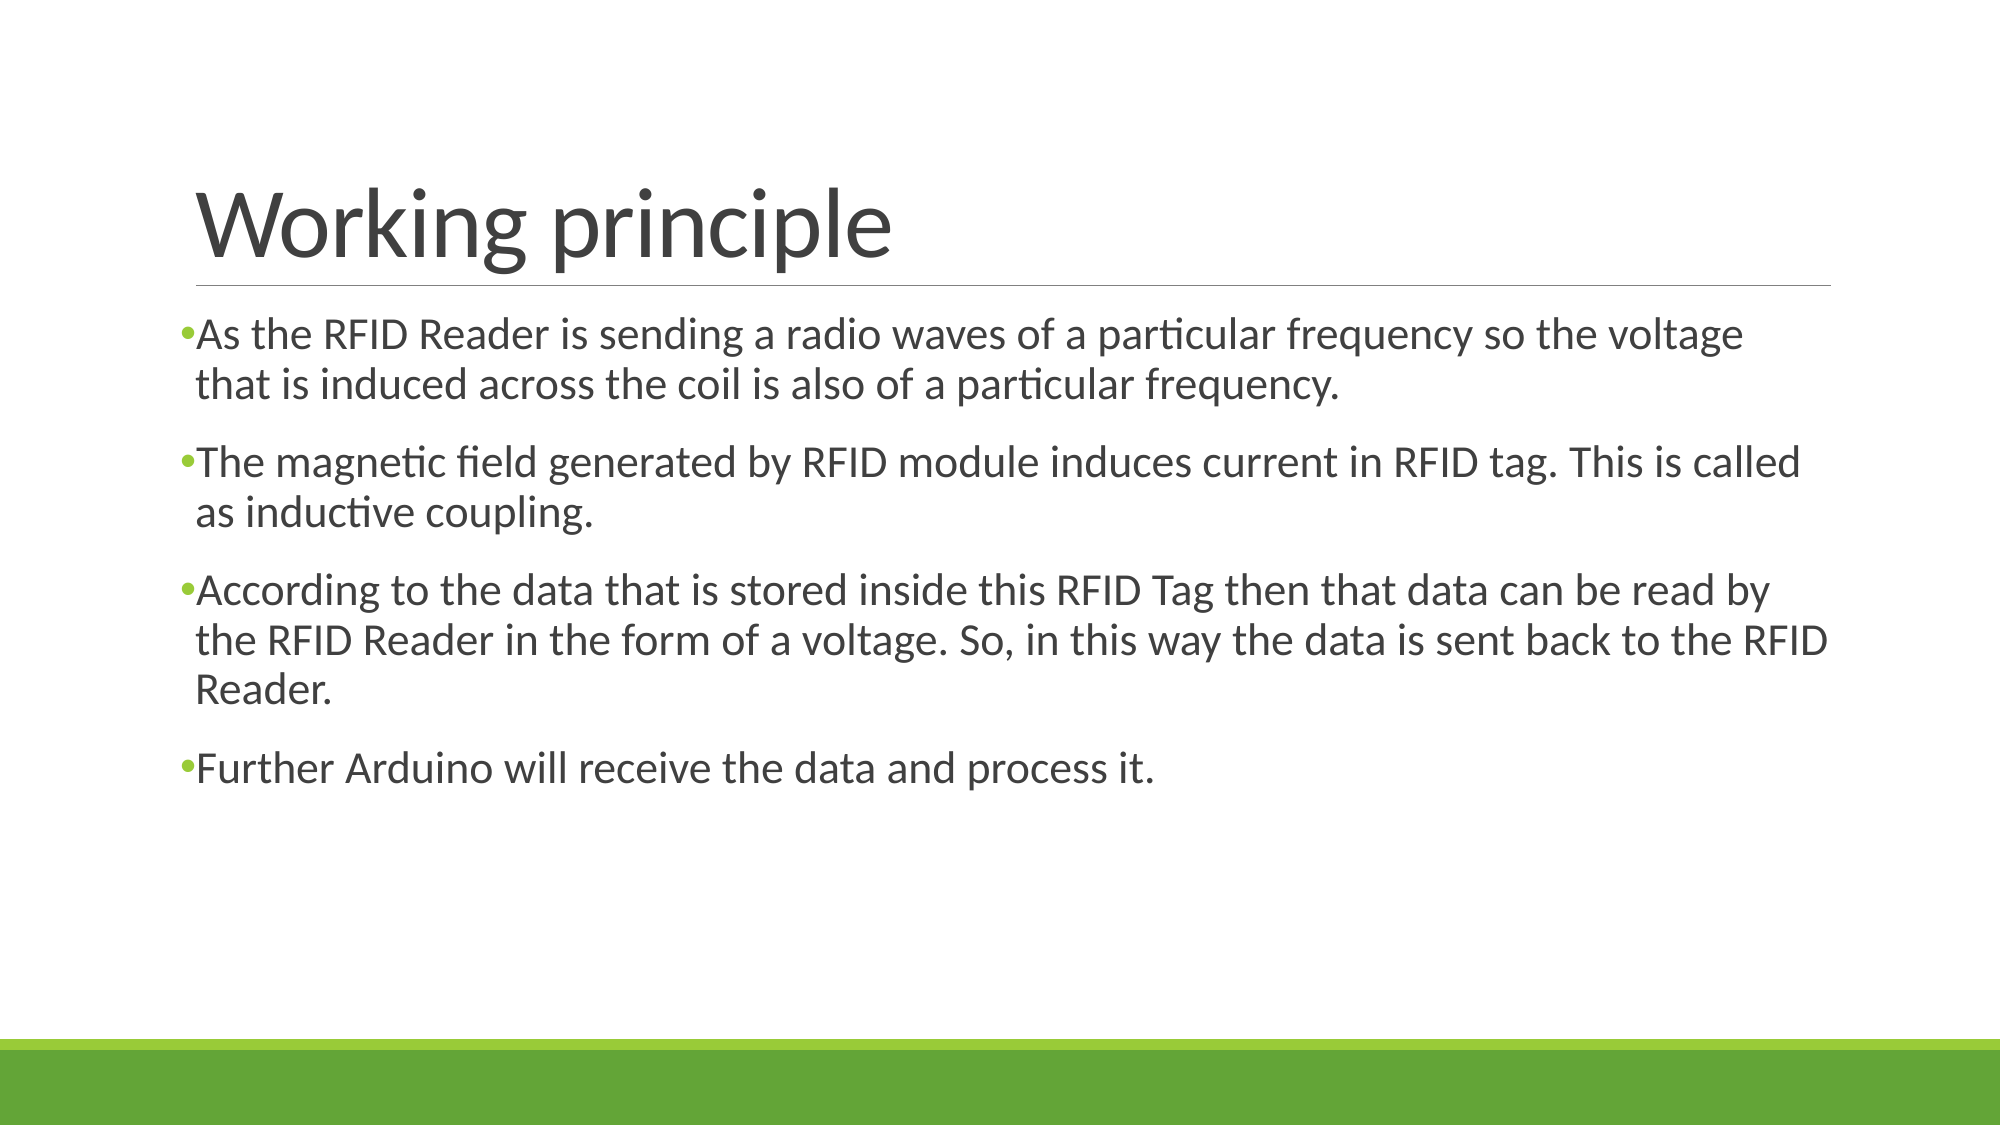

# Working principle
As the RFID Reader is sending a radio waves of a particular frequency so the voltage that is induced across the coil is also of a particular frequency.
The magnetic field generated by RFID module induces current in RFID tag. This is called as inductive coupling.
According to the data that is stored inside this RFID Tag then that data can be read by the RFID Reader in the form of a voltage. So, in this way the data is sent back to the RFID Reader.
Further Arduino will receive the data and process it.